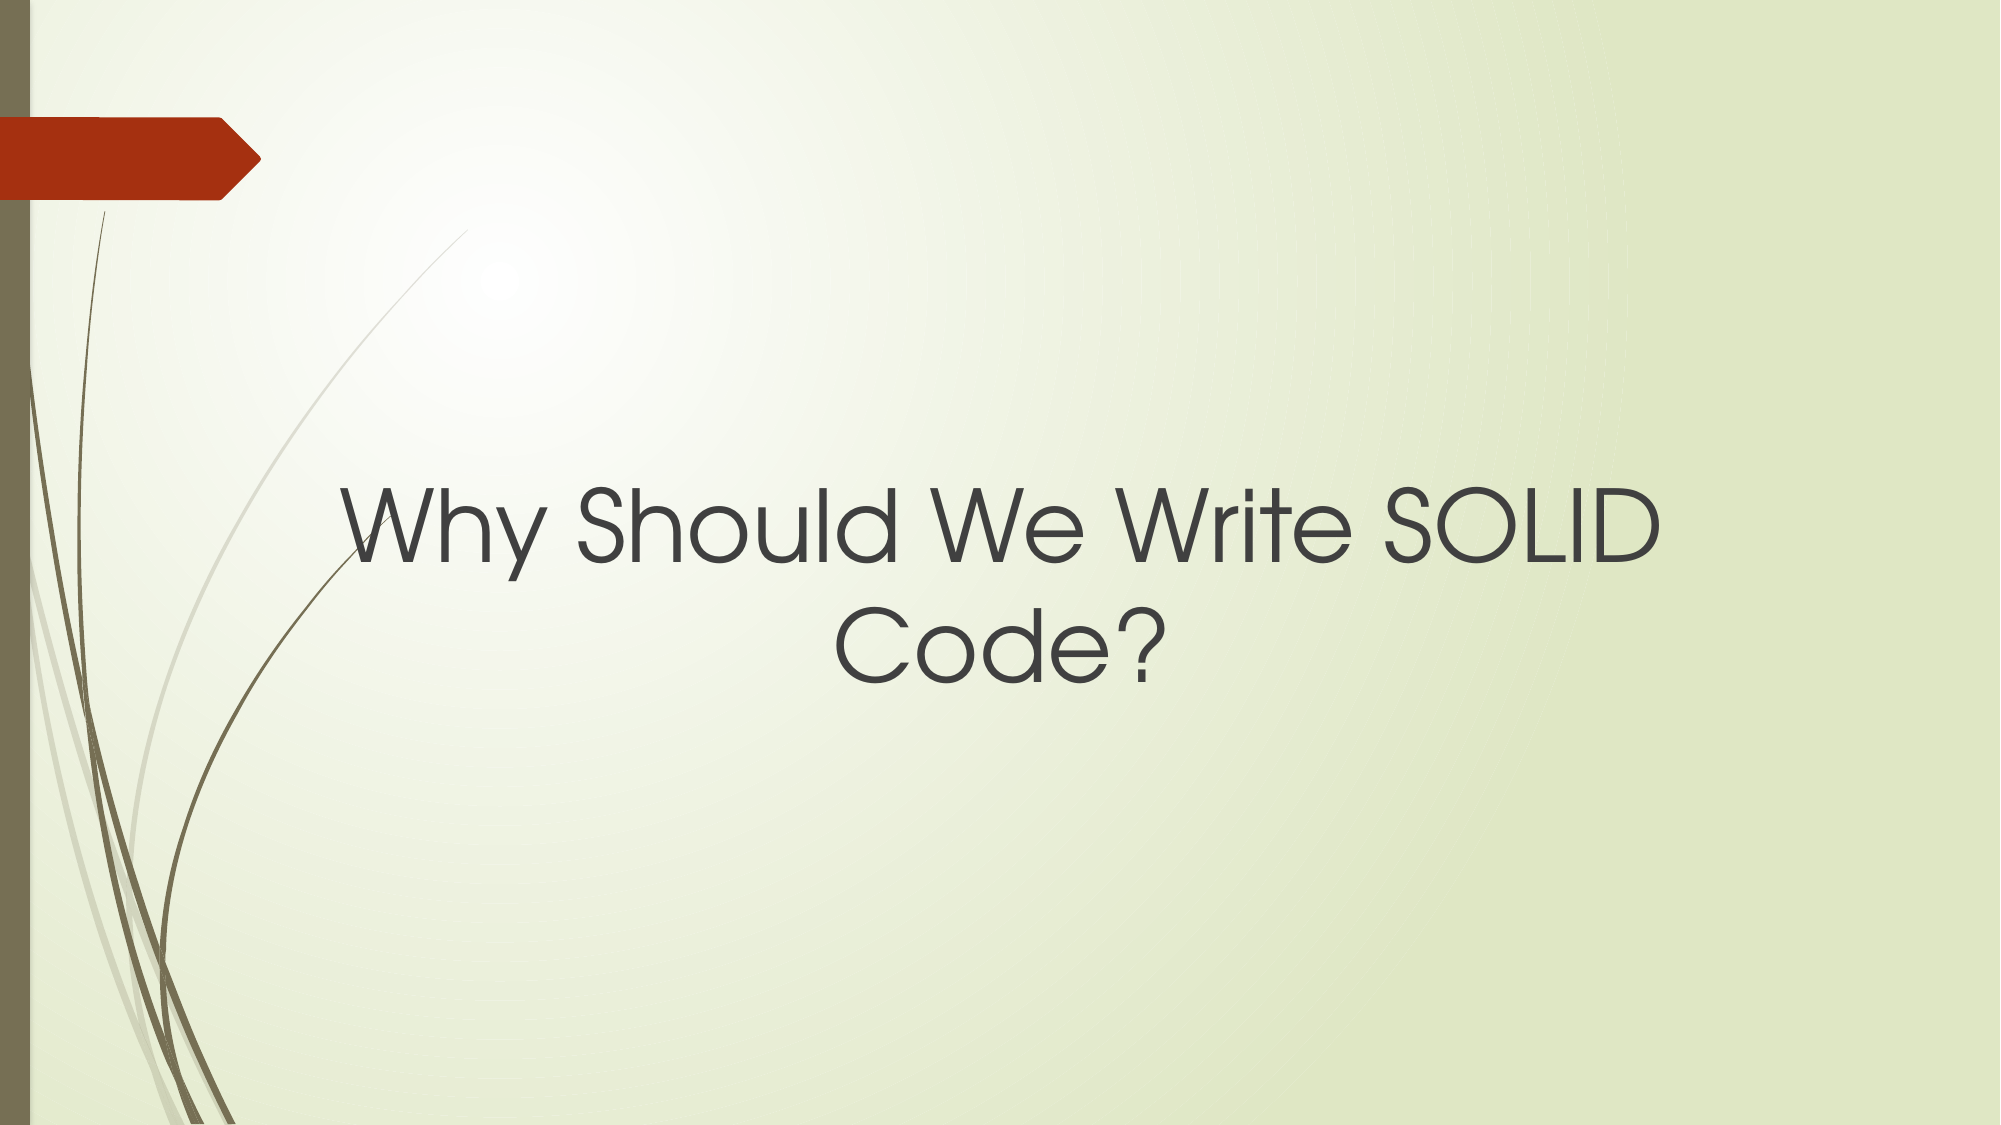

#
Why Should We Write SOLID Code?